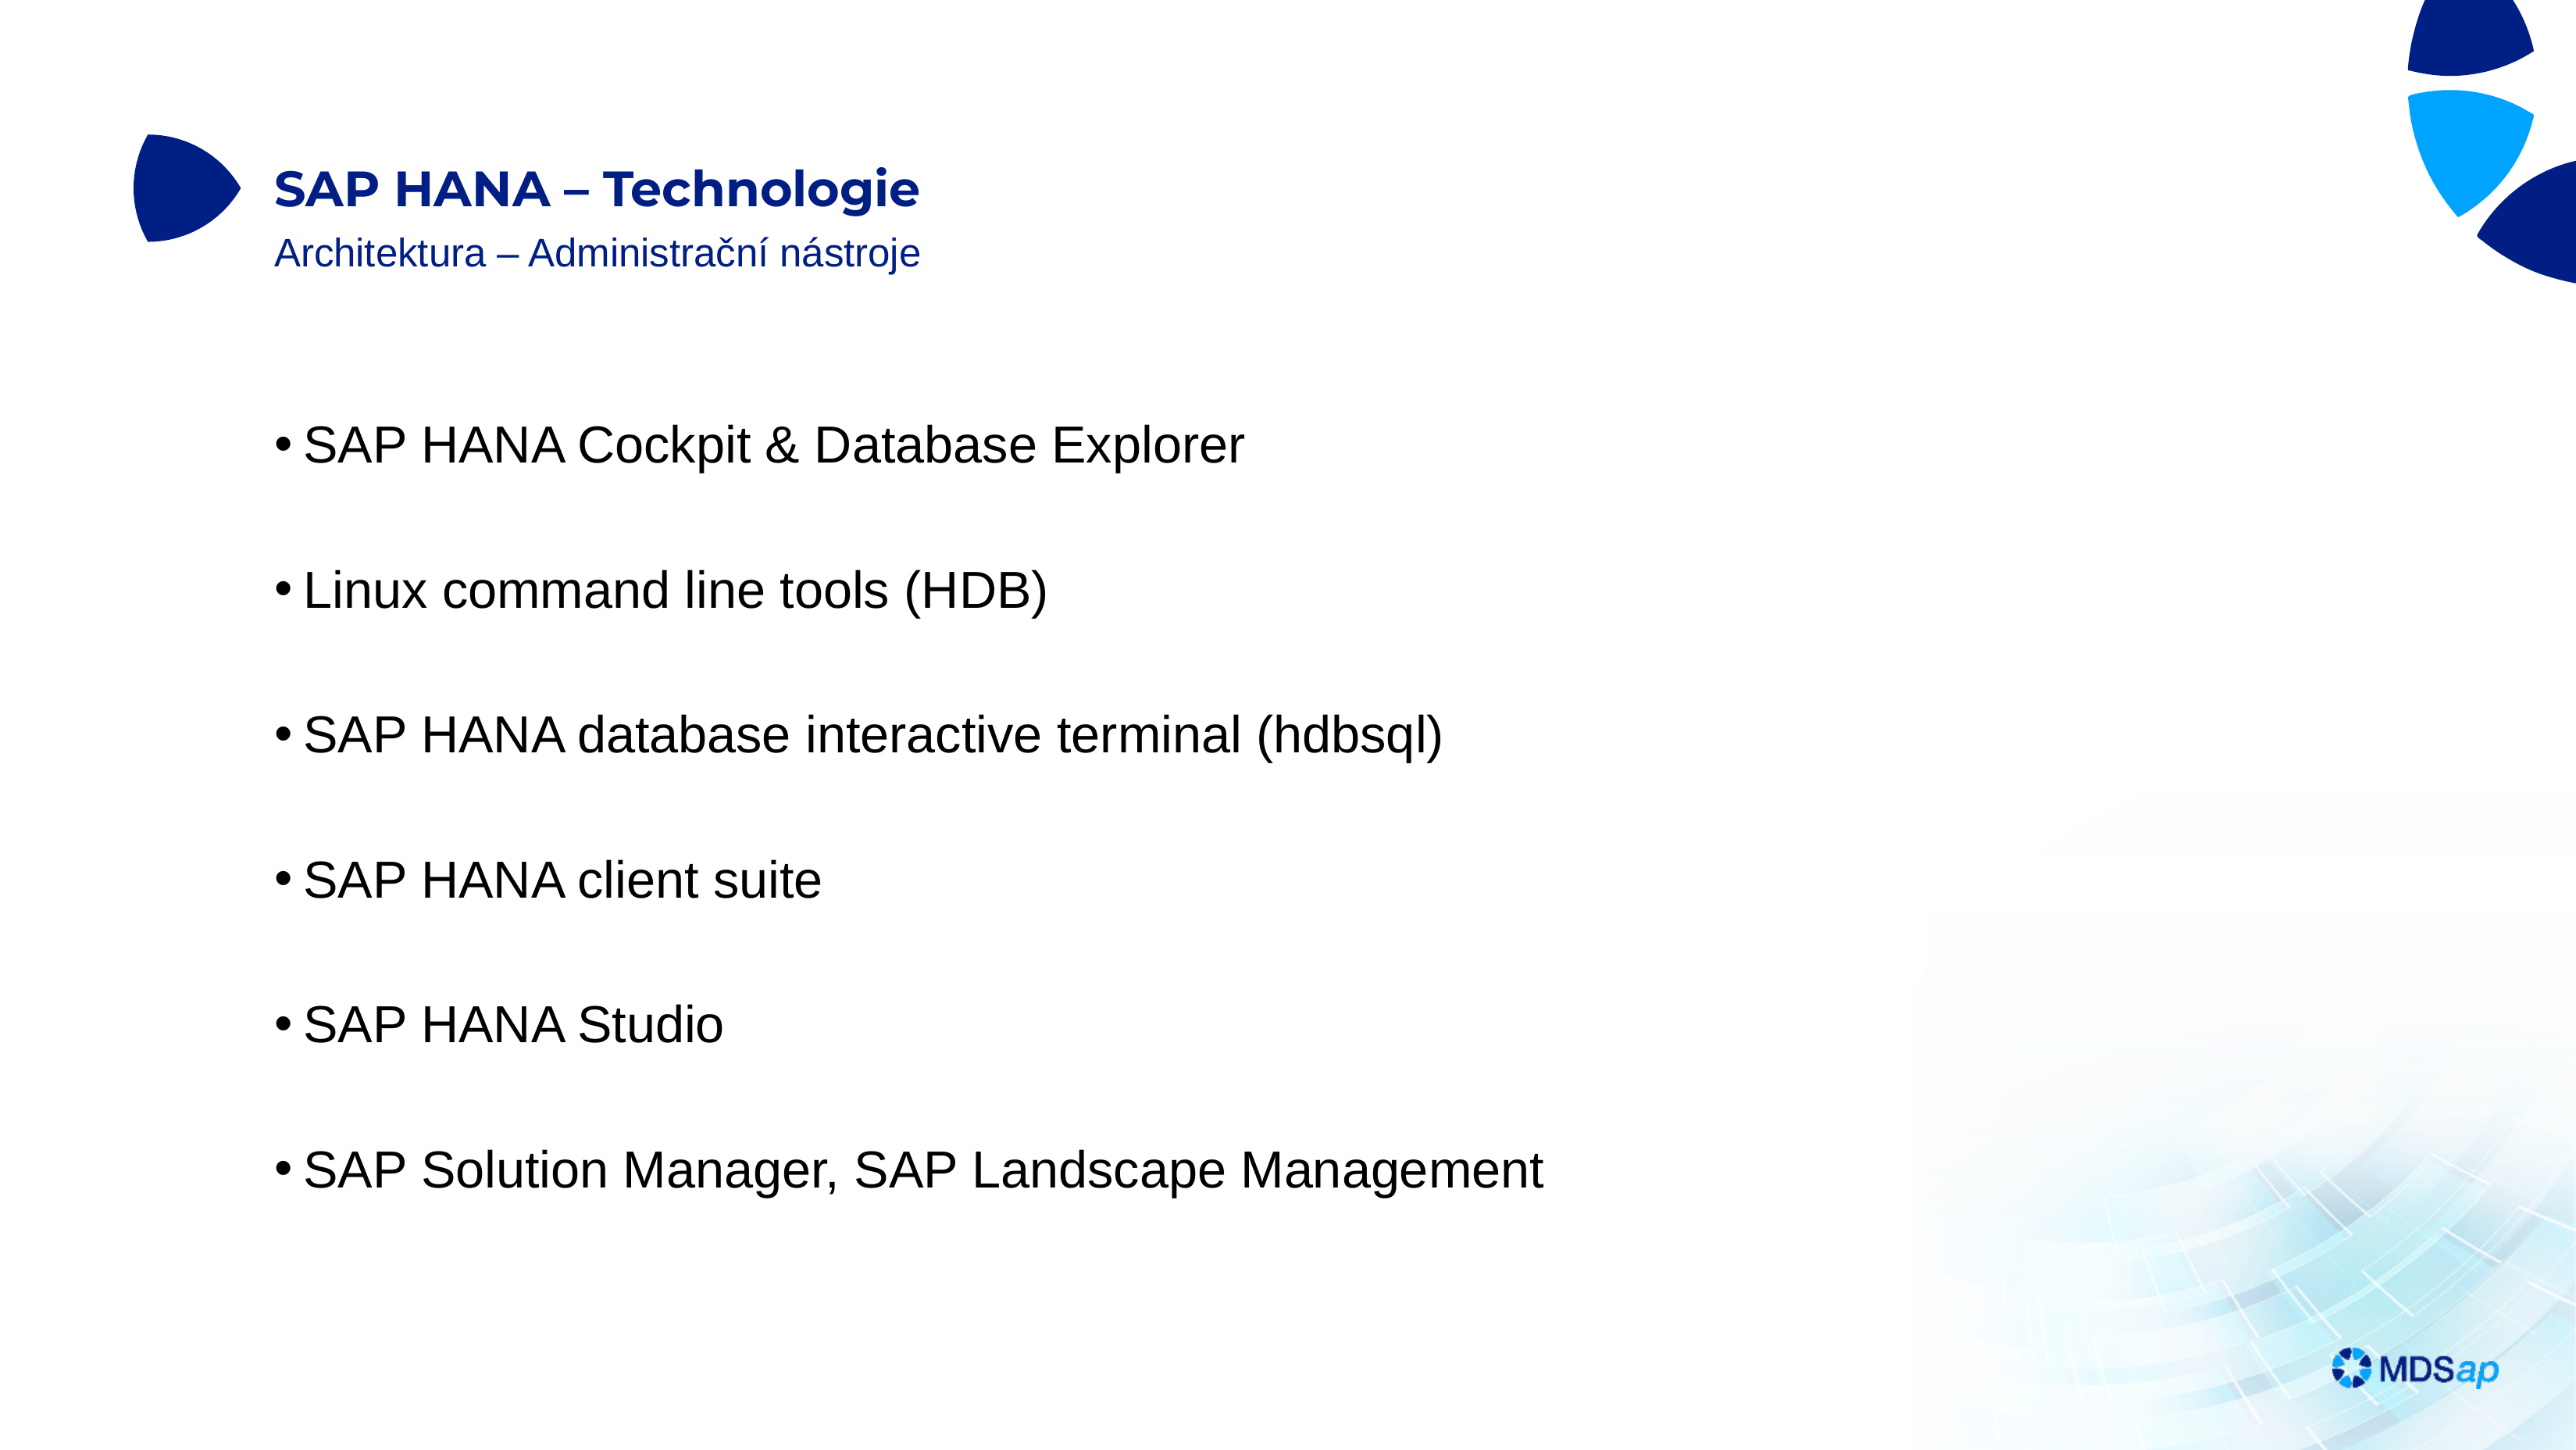

SAP HANA – Technologie
Architektura – Administrační nástroje
SAP HANA Cockpit & Database Explorer

Linux command line tools (HDB)

SAP HANA database interactive terminal (hdbsql)

SAP HANA client suite

SAP HANA Studio

SAP Solution Manager, SAP Landscape Management